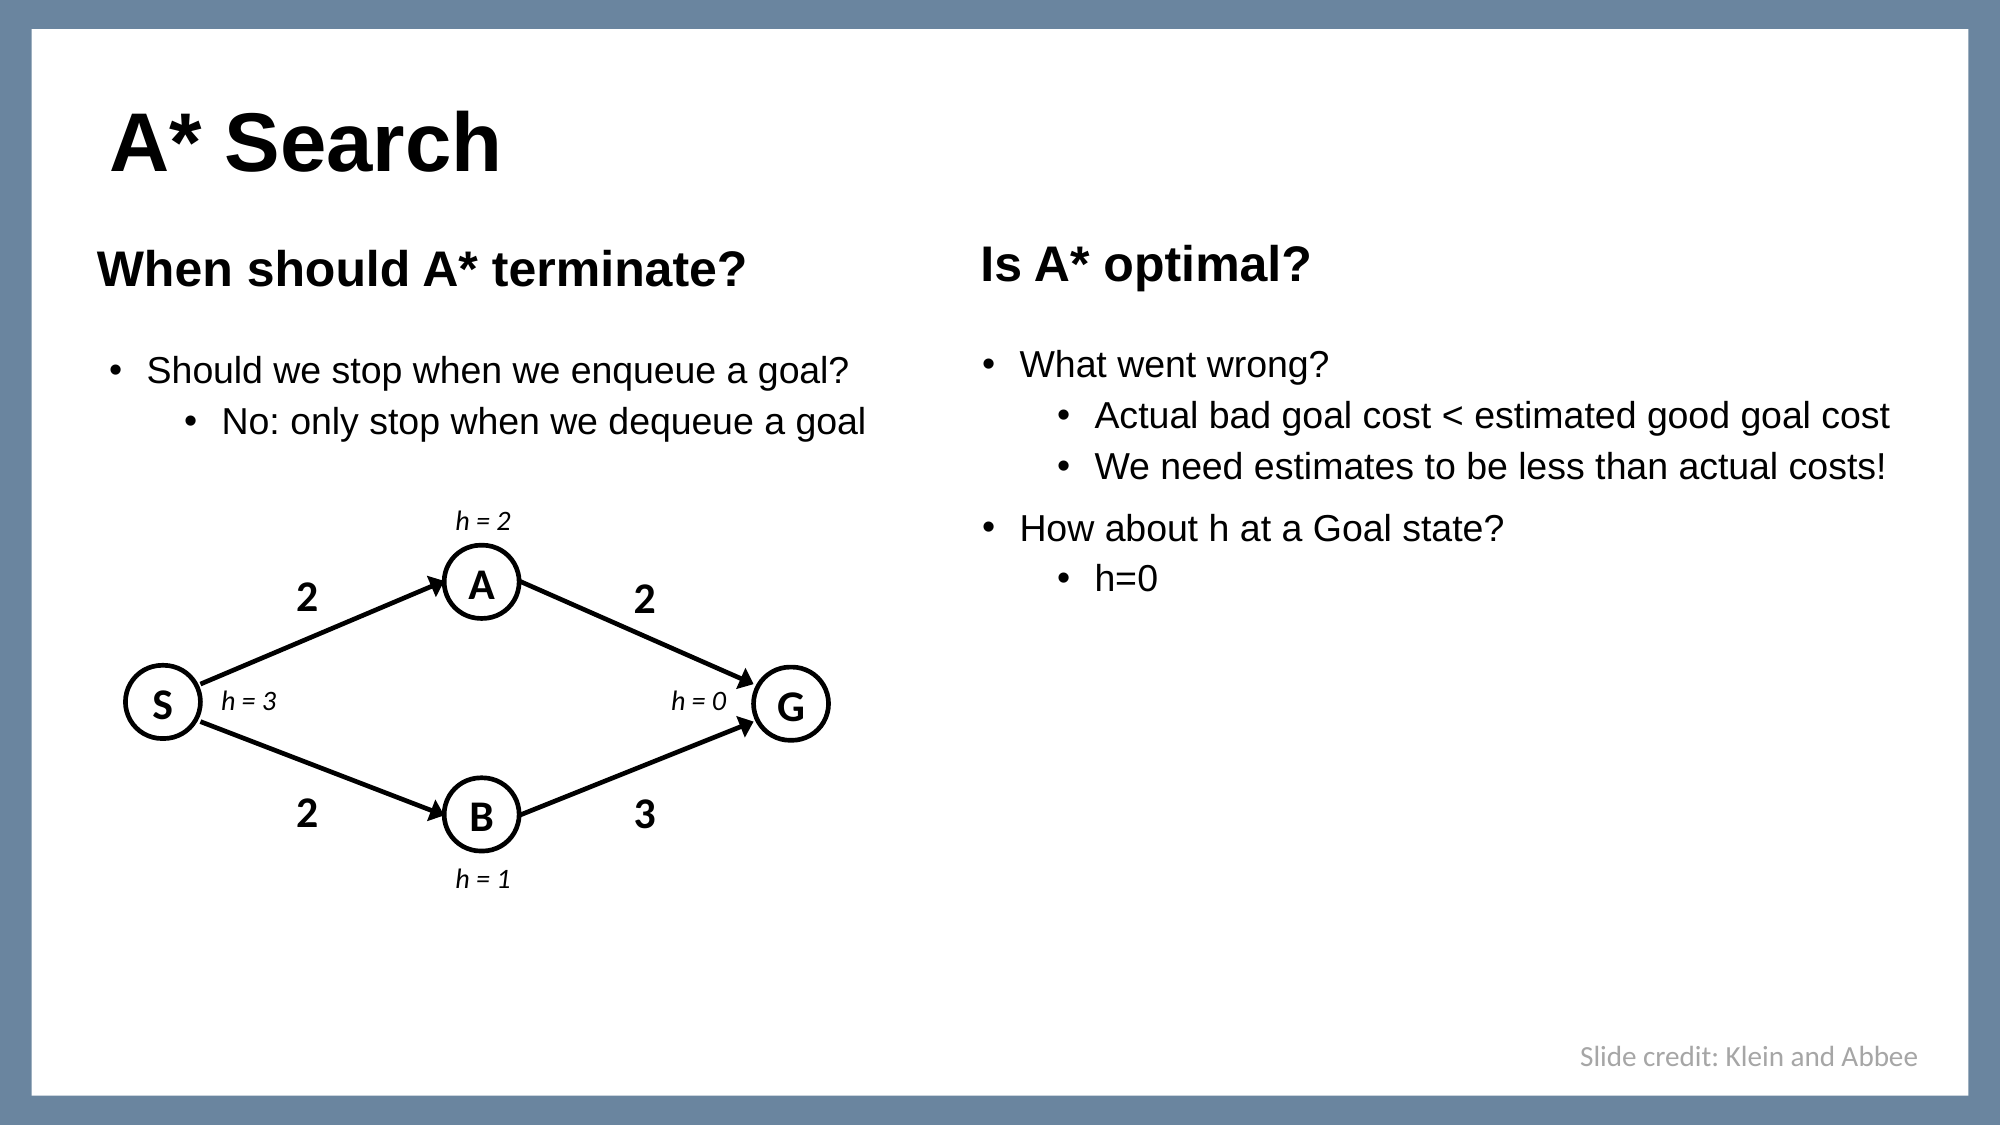

A* Search
Is A* optimal?
When should A* terminate?
What went wrong?
Actual bad goal cost < estimated good goal cost
We need estimates to be less than actual costs!
How about h at a Goal state?
h=0
Should we stop when we enqueue a goal?
No: only stop when we dequeue a goal
h = 2
A
2
2

S
G
h = 3
h = 0

2
B
3
h = 1
Slide credit: Klein and Abbee